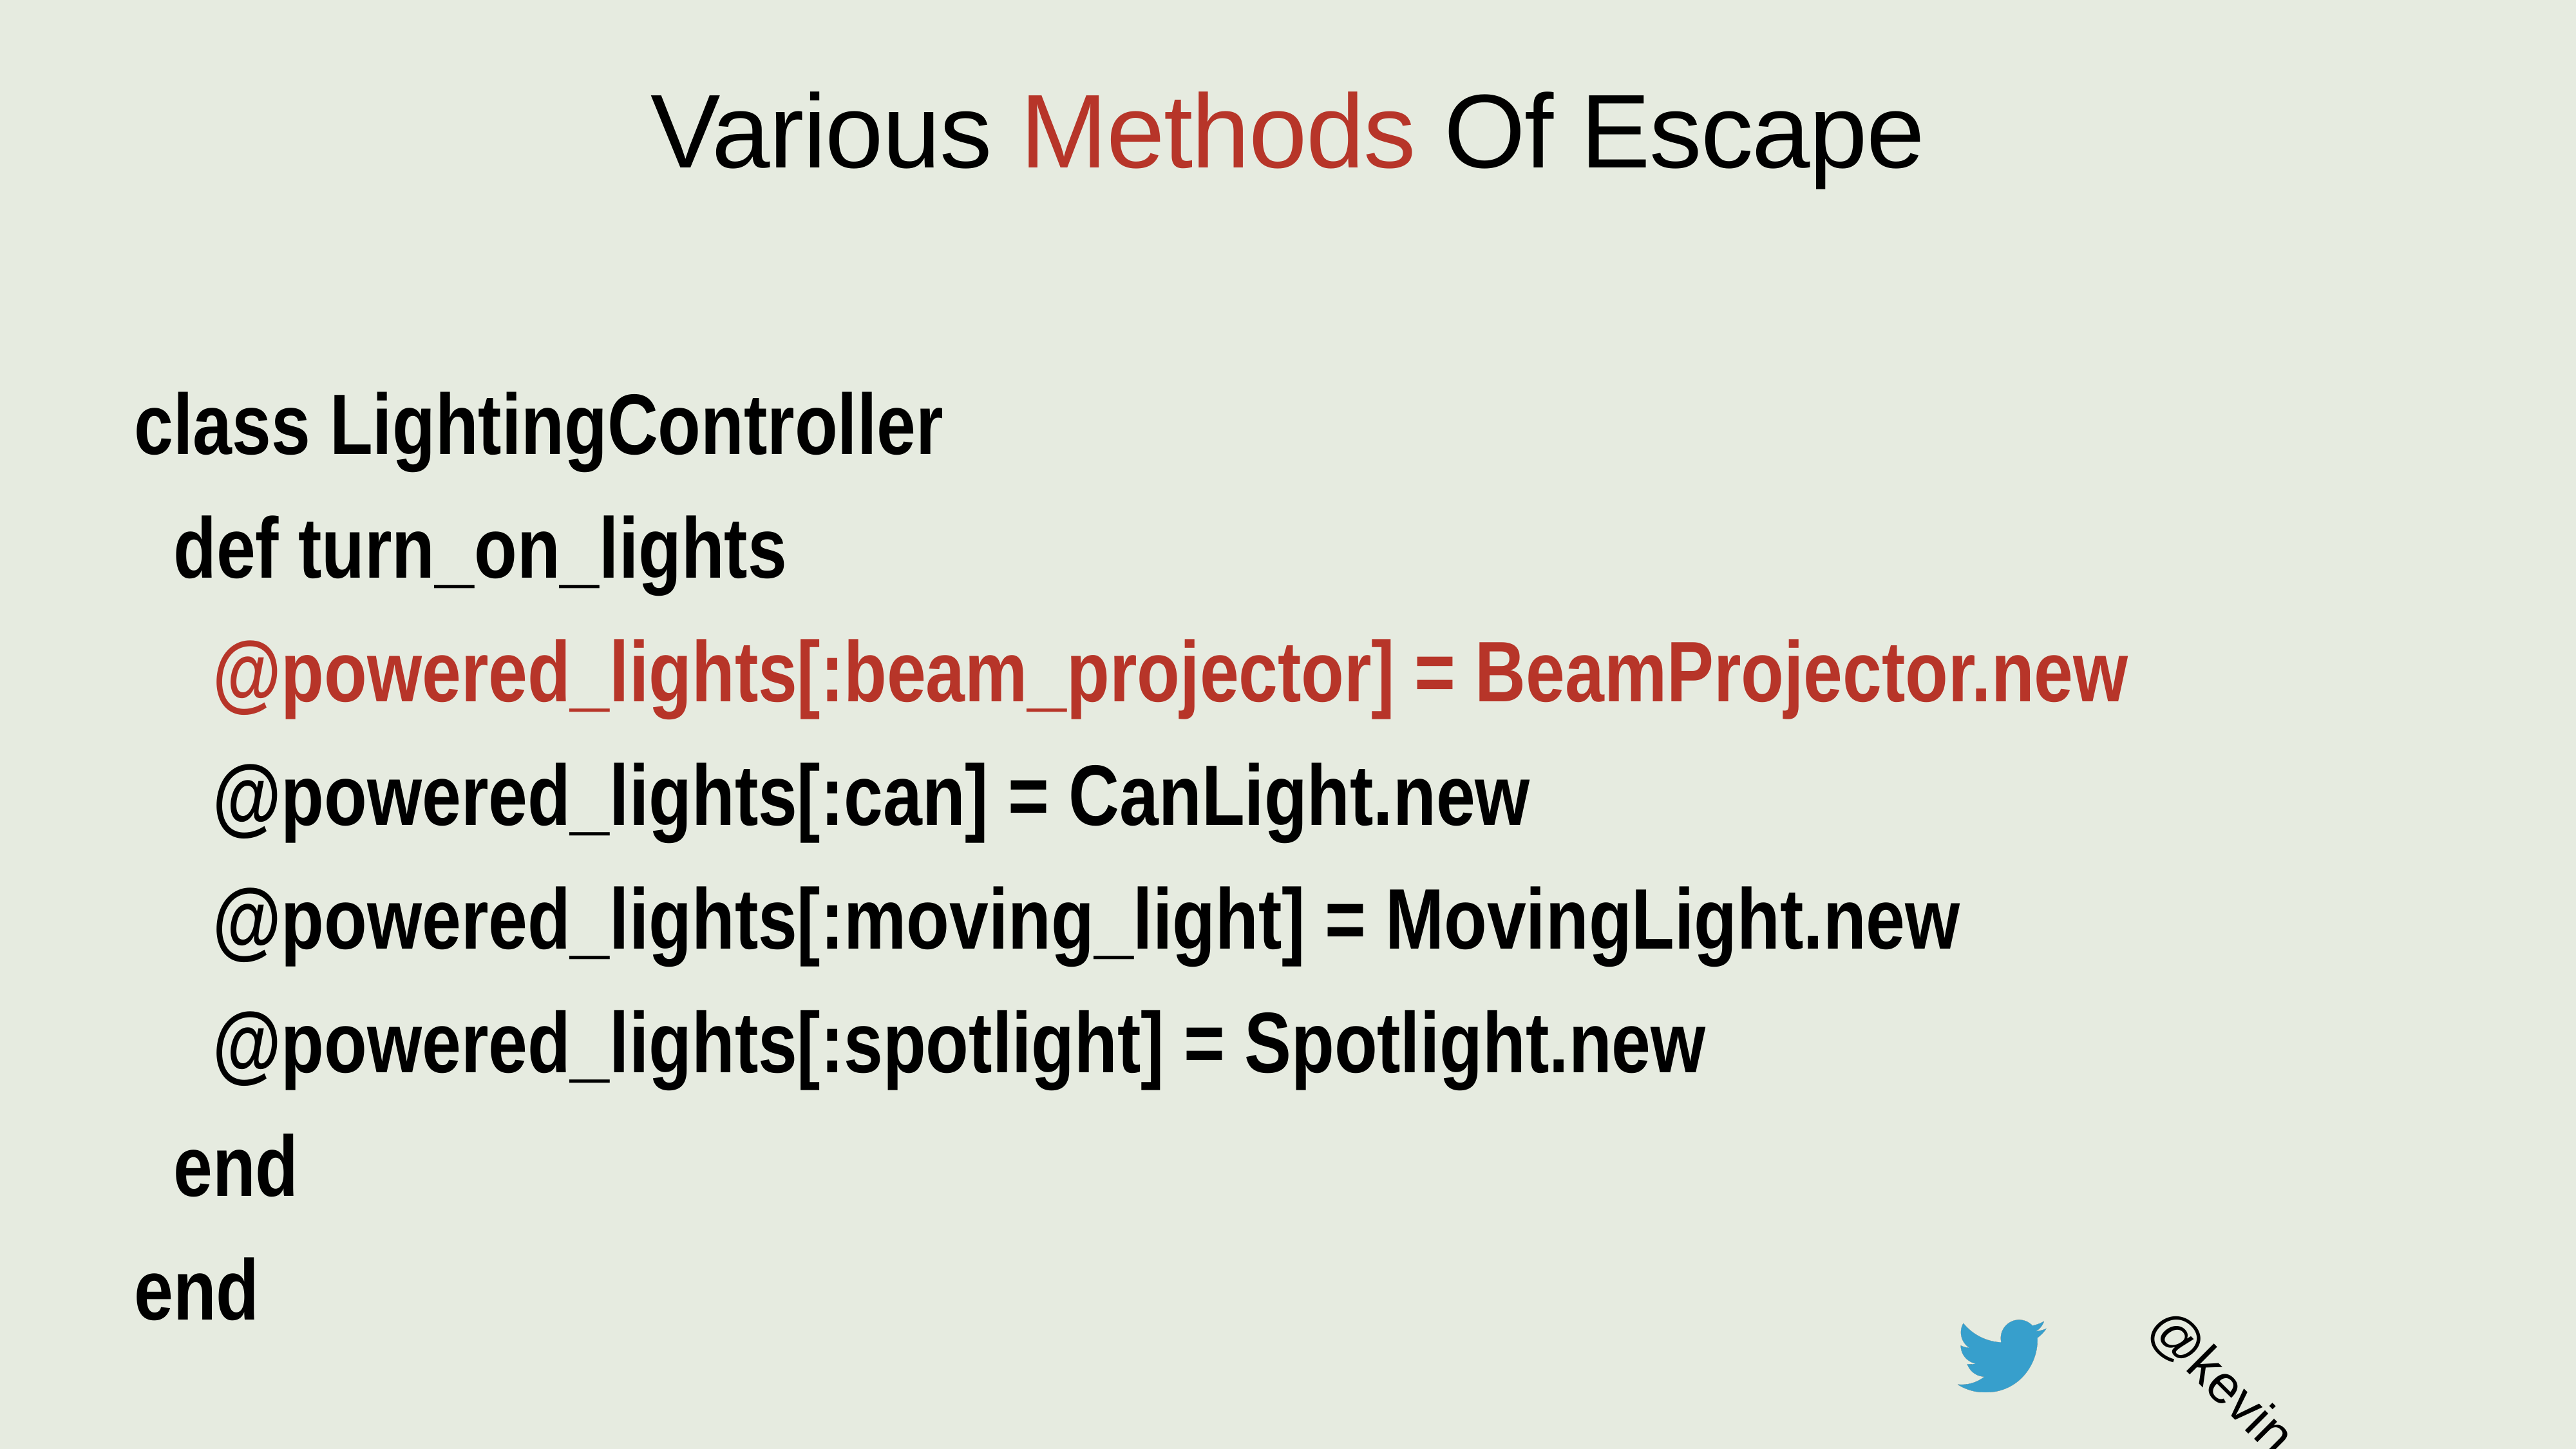

# Various Methods Of Escape
class LightingController
  def turn_on_lights
    @powered_lights[:beam_projector] = BeamProjector.new
    @powered_lights[:can] = CanLight.new
    @powered_lights[:moving_light] = MovingLight.new
    @powered_lights[:spotlight] = Spotlight.new
  end
end